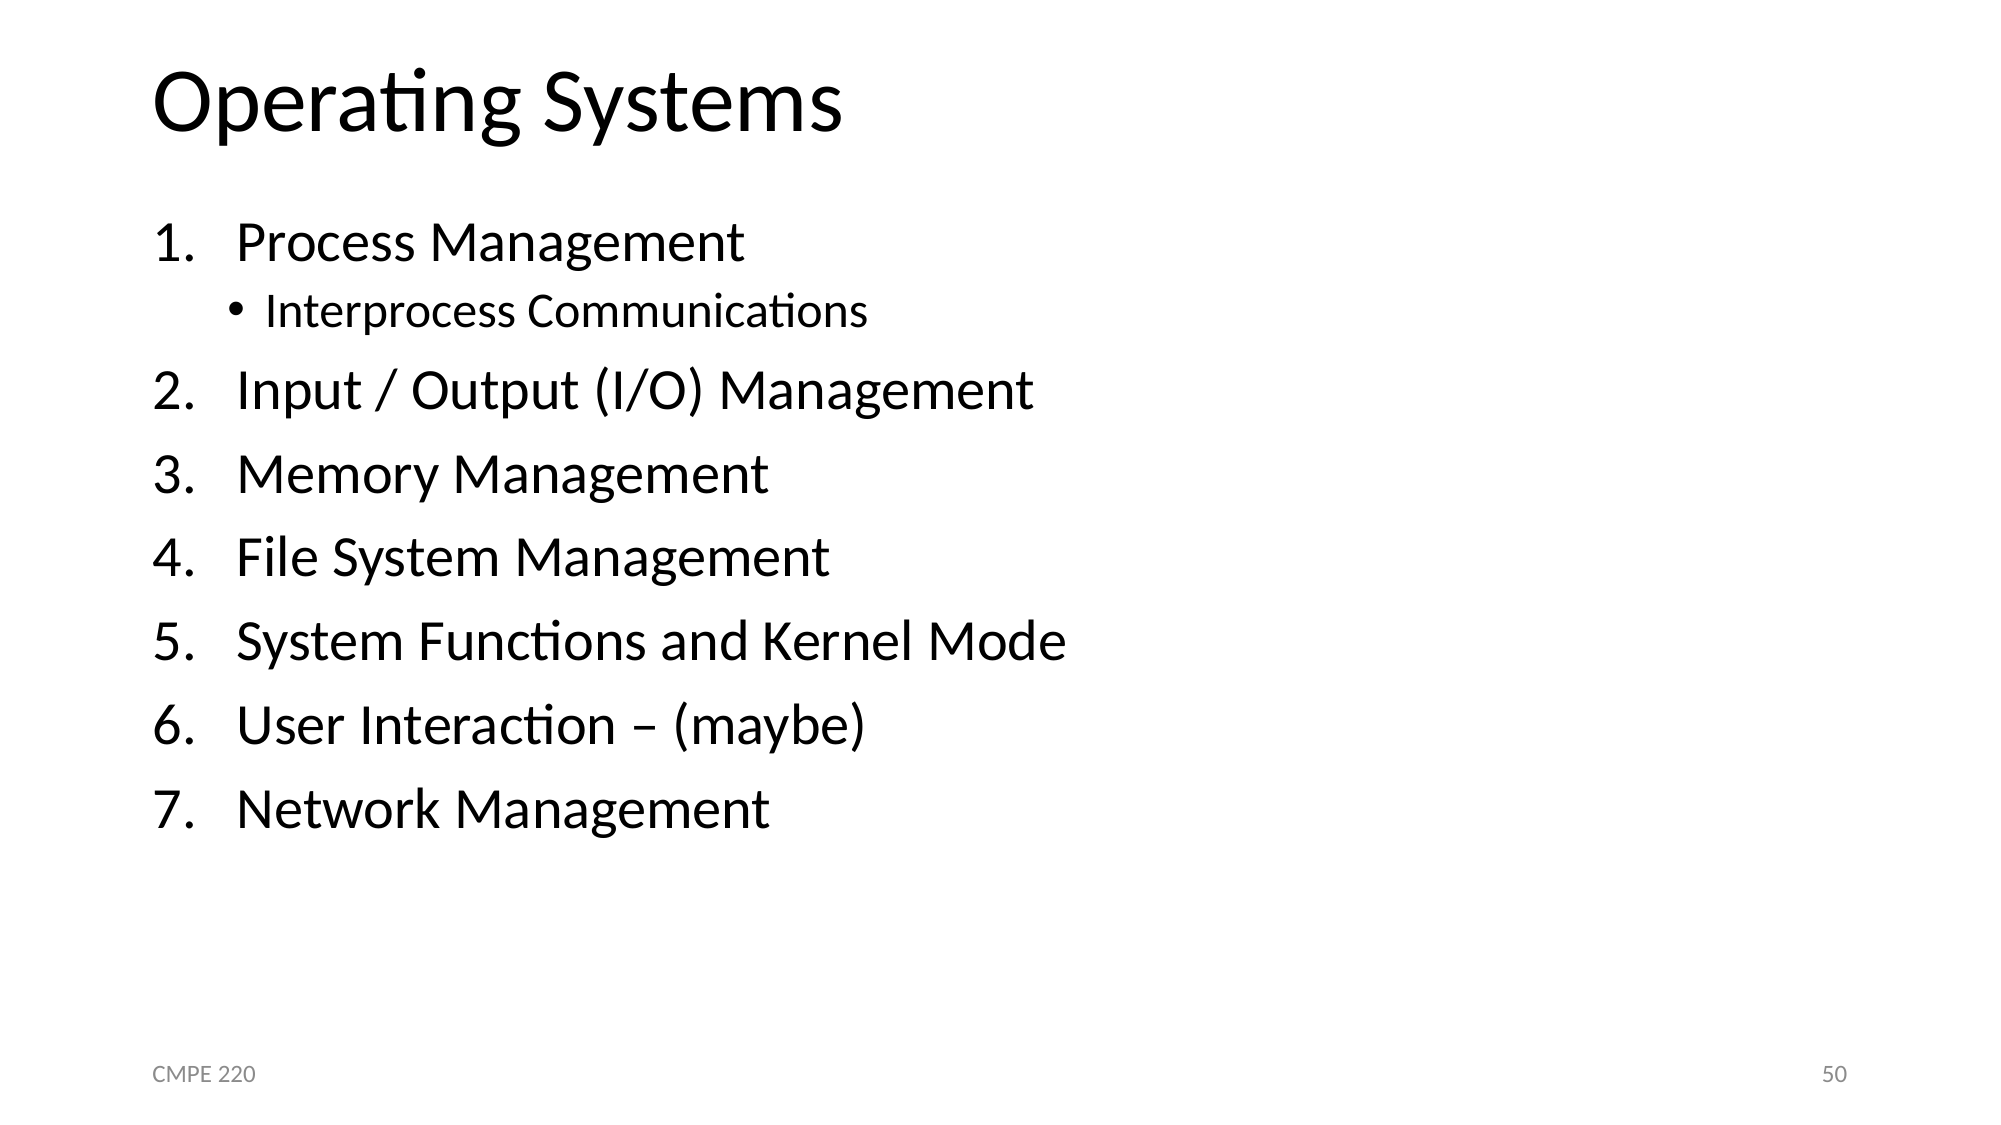

# Operating Systems
Process Management
Interprocess Communications
Input / Output (I/O) Management
Memory Management
File System Management
System Functions and Kernel Mode
User Interaction – (maybe)
Network Management
CMPE 220
50